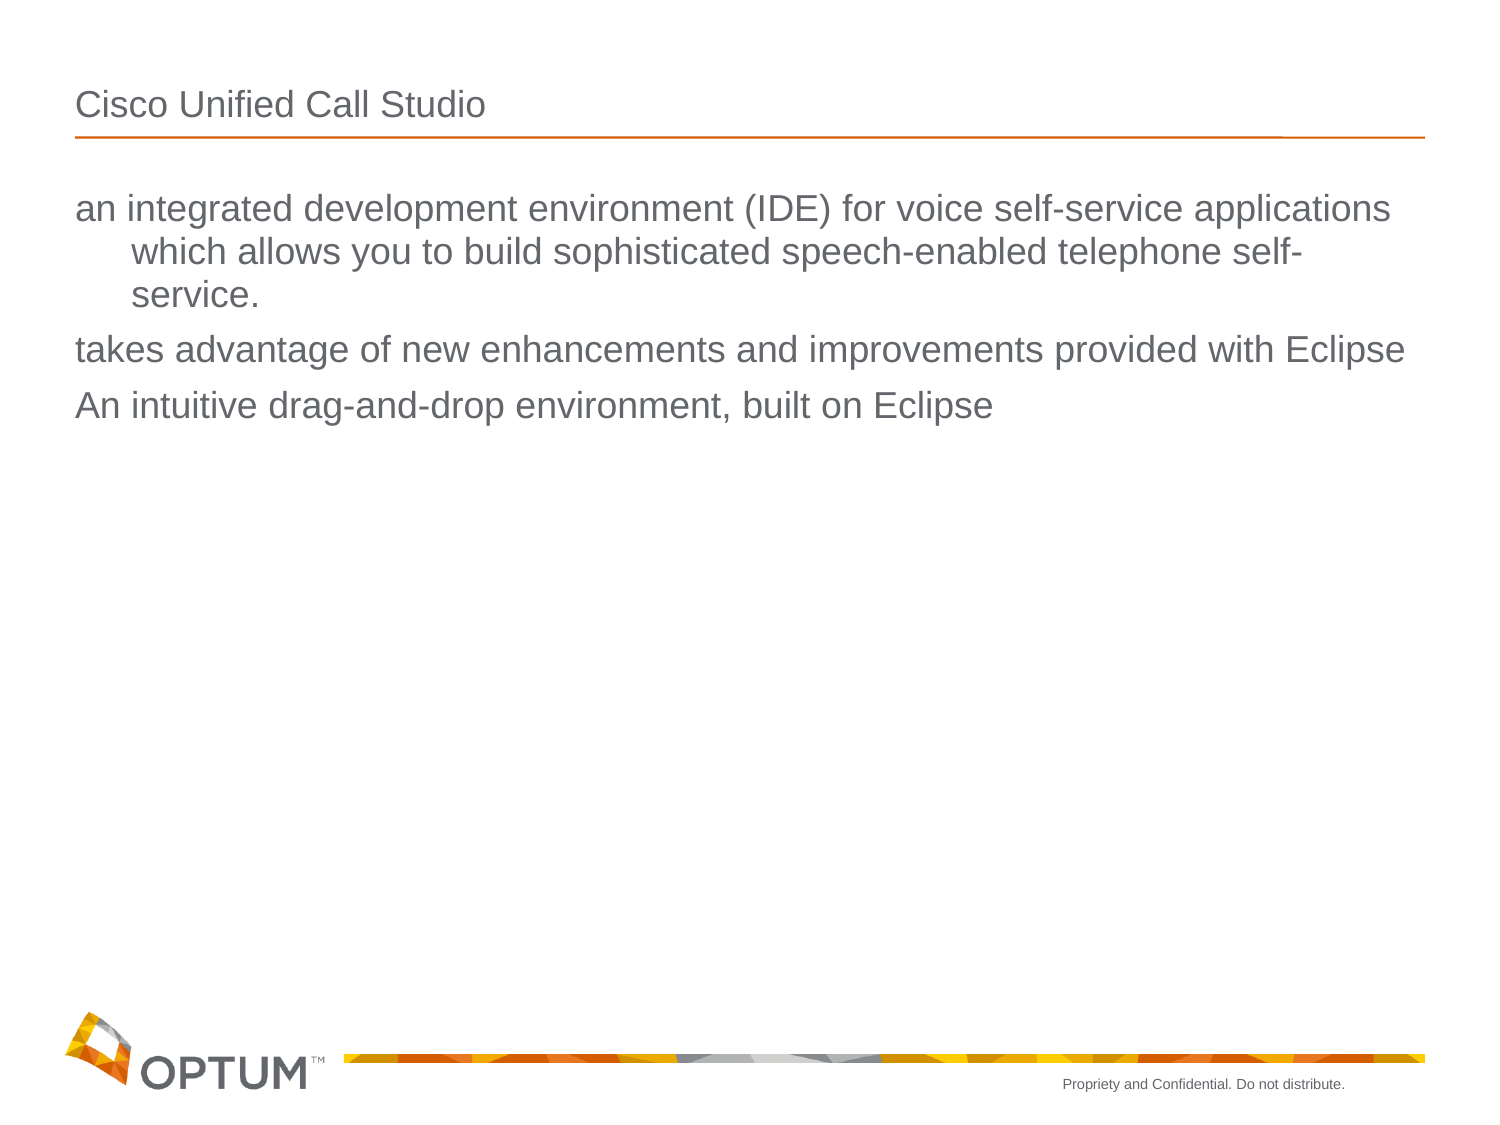

# Cisco Unified Call Studio
an integrated development environment (IDE) for voice self-service applications which allows you to build sophisticated speech-enabled telephone self-service.
takes advantage of new enhancements and improvements provided with Eclipse
An intuitive drag-and-drop environment, built on Eclipse